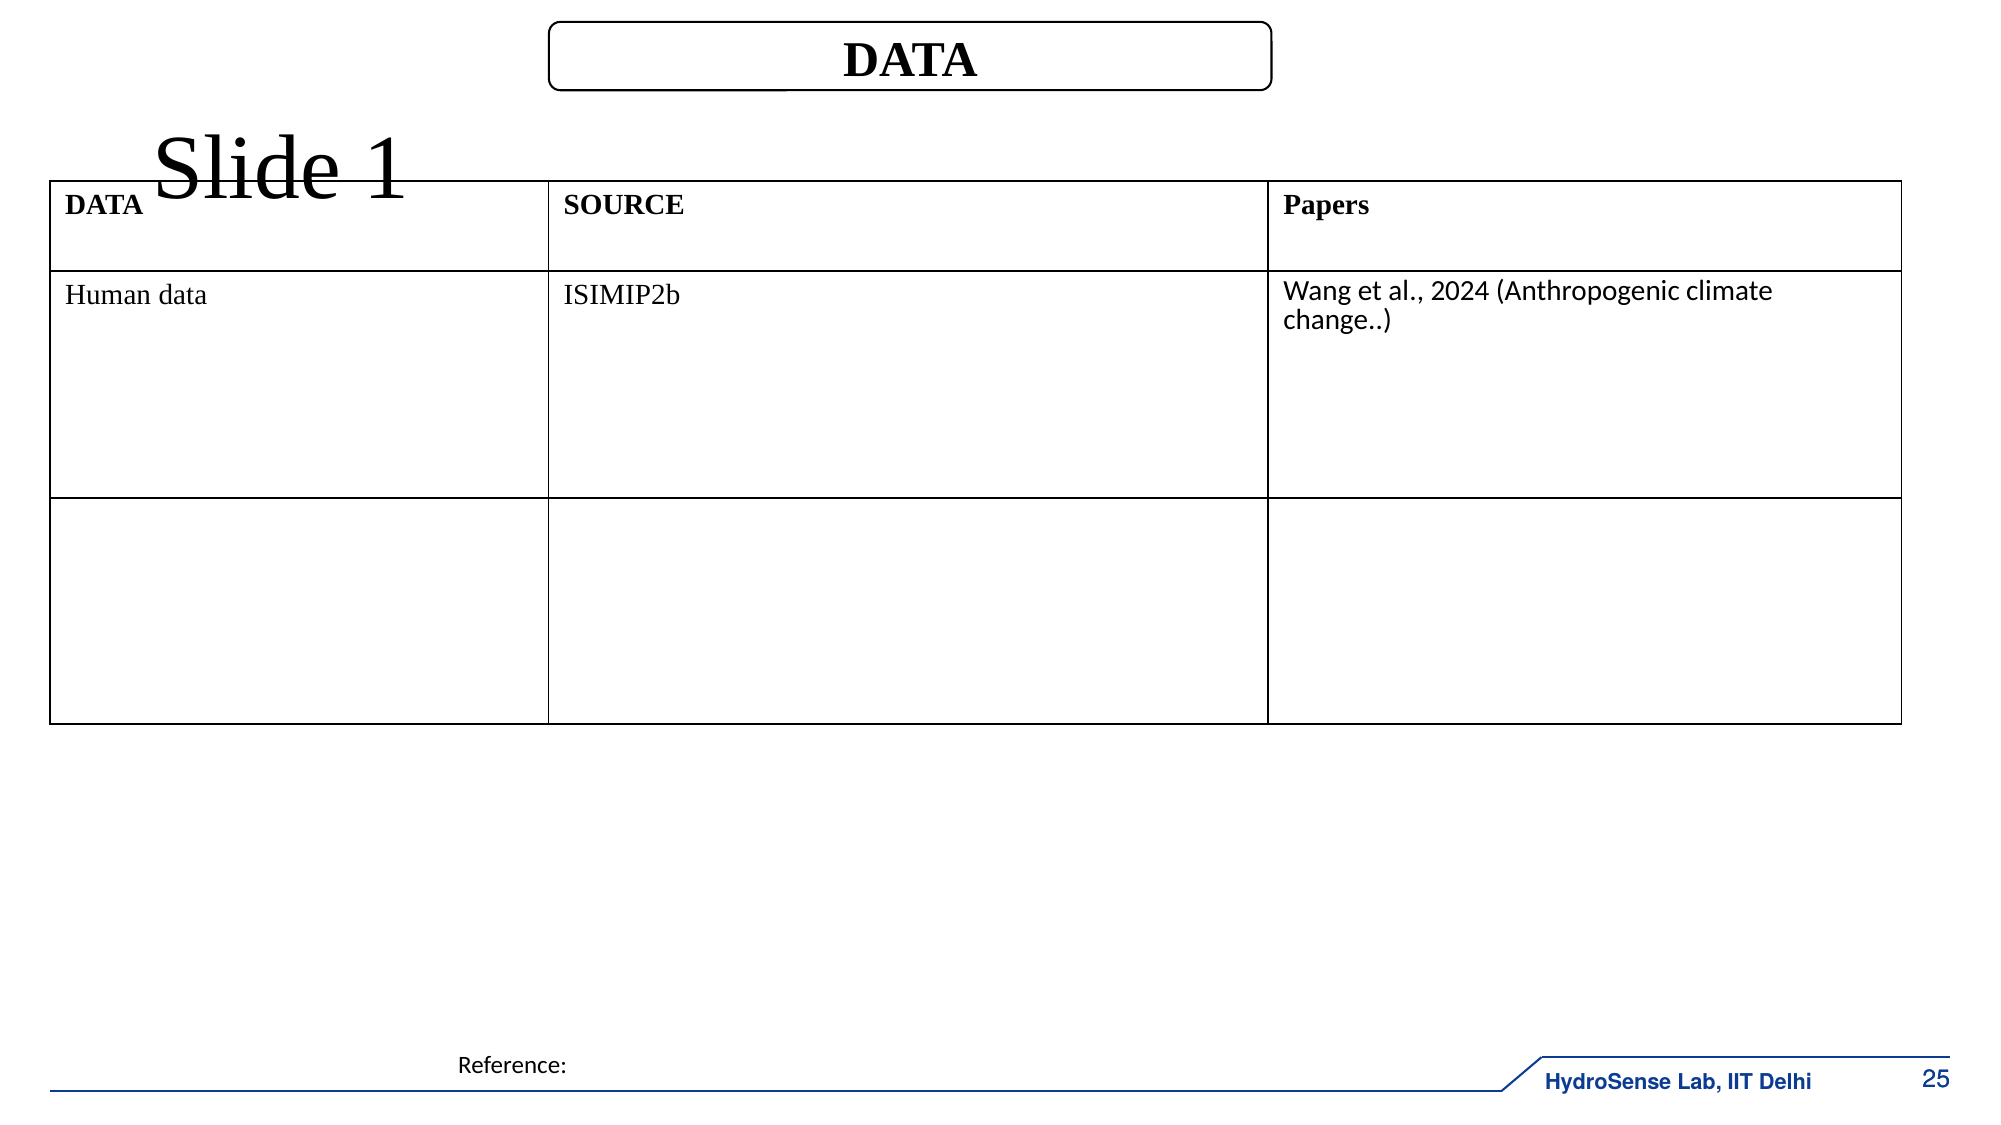

DATA
# Slide 1
| DATA | SOURCE | Papers |
| --- | --- | --- |
| Human data | ISIMIP2b | Wang et al., 2024 (Anthropogenic climate change..) |
|  |  |  |
Reference: